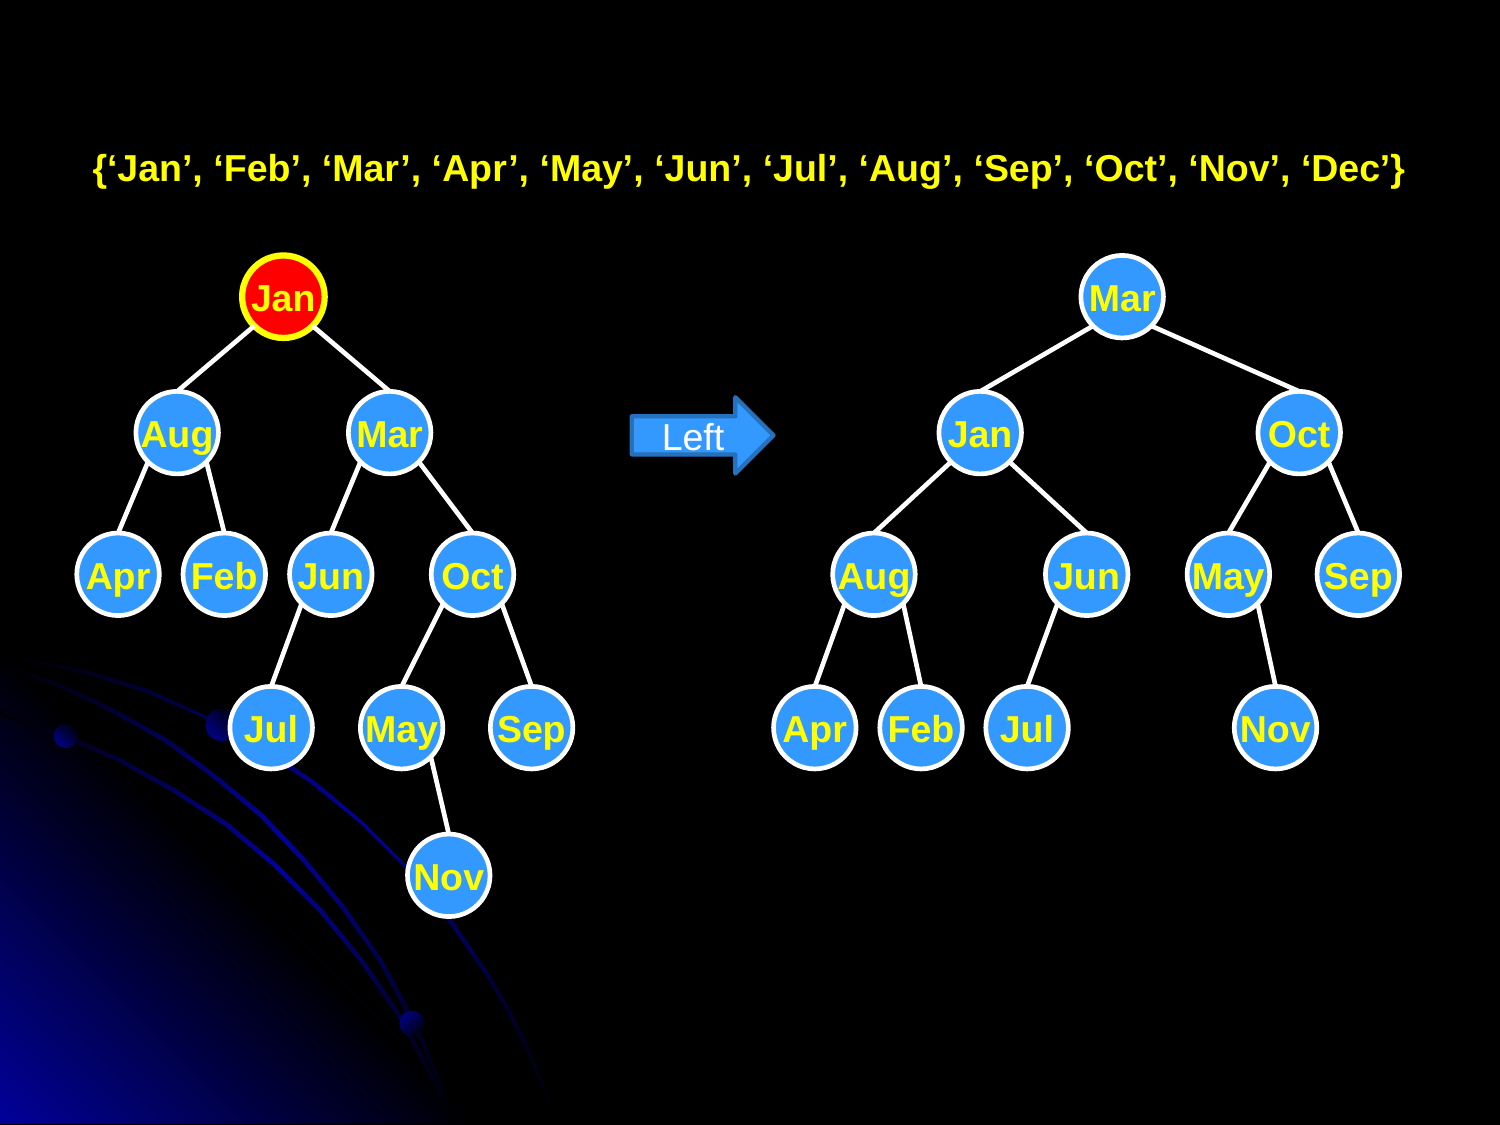

{‘Jan’, ‘Feb’, ‘Mar’, ‘Apr’, ‘May’, ‘Jun’, ‘Jul’, ‘Aug’, ‘Sep’, ‘Oct’, ‘Nov’, ‘Dec’}
Mar
Jan
Jan
Aug
Mar
Jan
Oct
Left
Apr
Feb
Jun
Oct
Aug
Jun
May
Sep
Jul
May
Sep
Apr
Feb
Jul
Nov
Nov